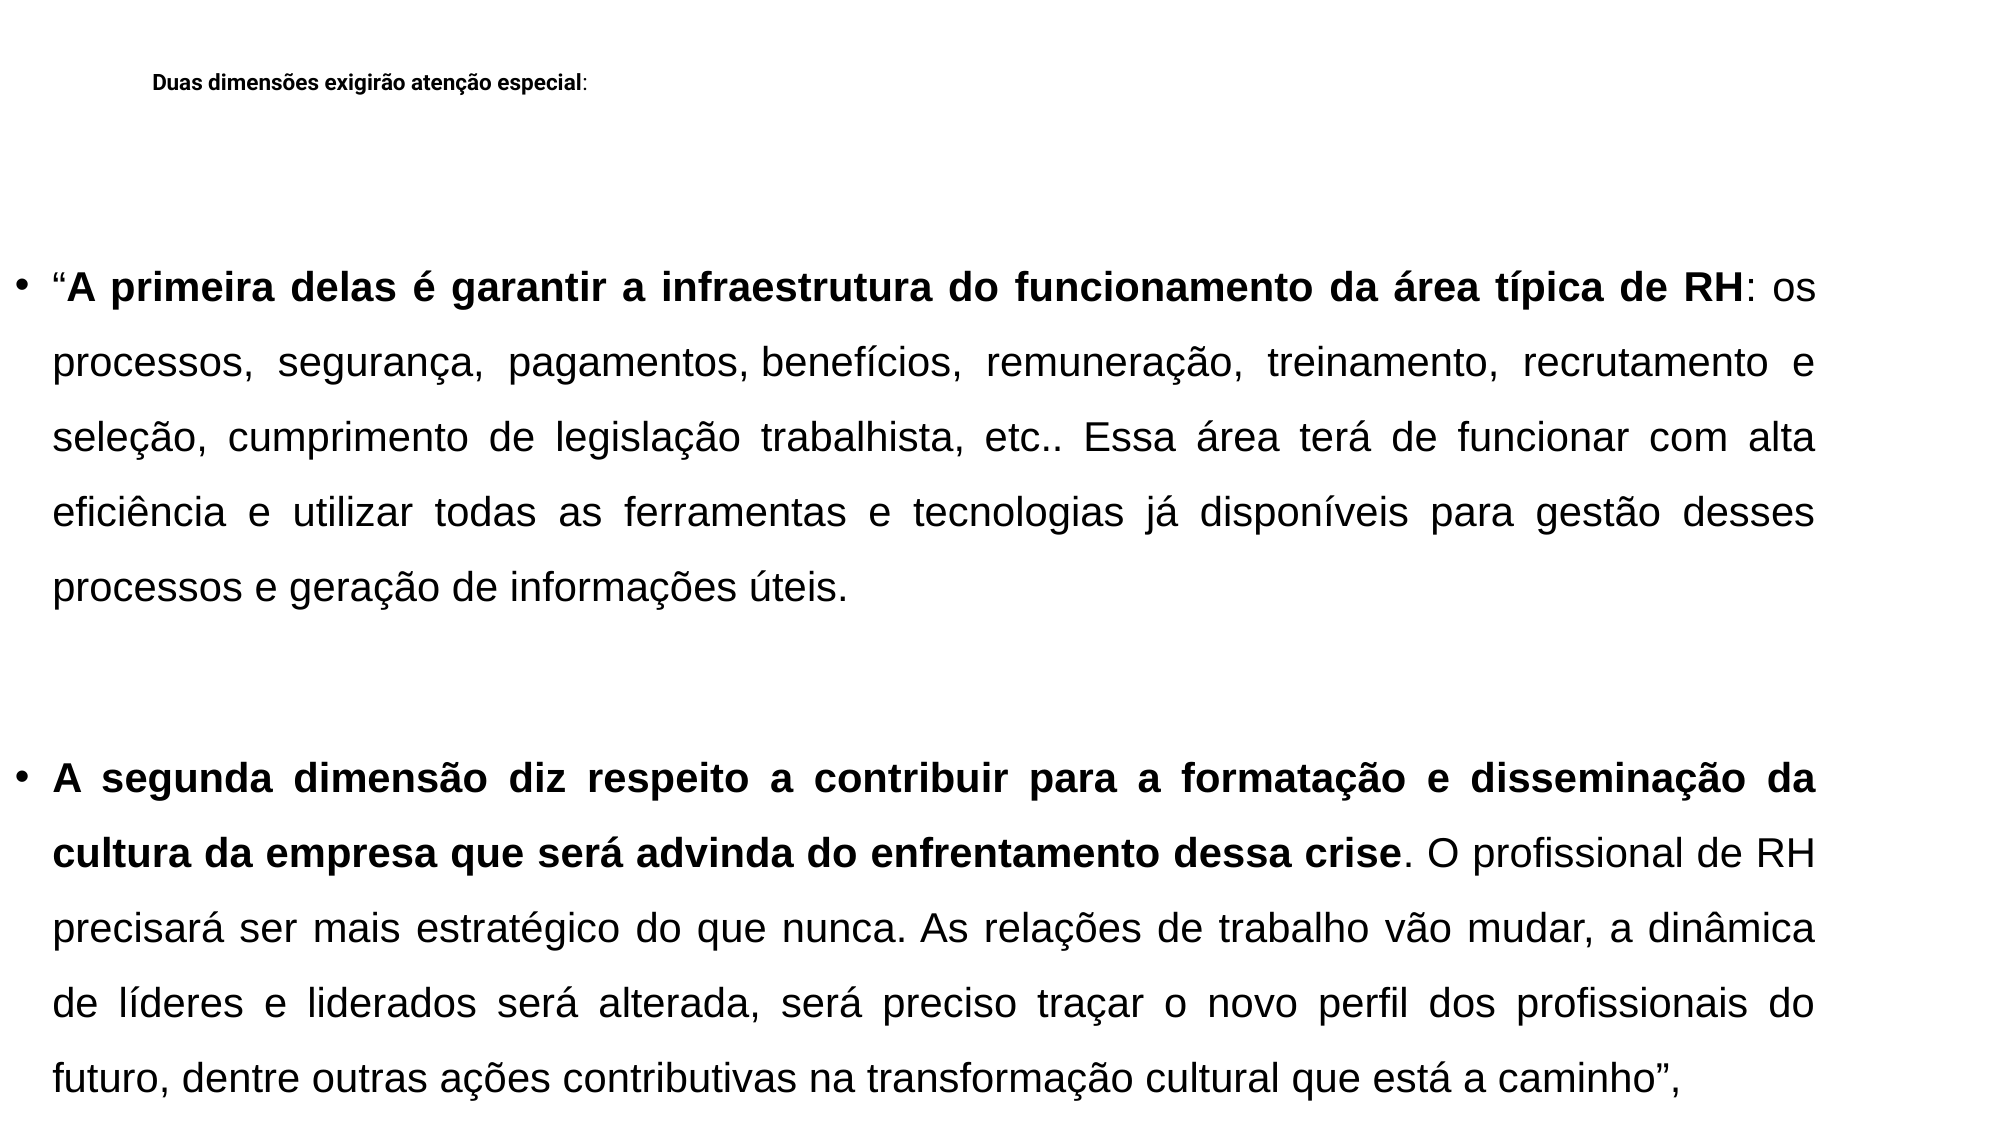

# Duas dimensões exigirão atenção especial:
“A primeira delas é garantir a infraestrutura do funcionamento da área típica de RH: os processos, segurança, pagamentos, benefícios, remuneração, treinamento, recrutamento e seleção, cumprimento de legislação trabalhista, etc.. Essa área terá de funcionar com alta eficiência e utilizar todas as ferramentas e tecnologias já disponíveis para gestão desses processos e geração de informações úteis.

A segunda dimensão diz respeito a contribuir para a formatação e disseminação da cultura da empresa que será advinda do enfrentamento dessa crise. O profissional de RH precisará ser mais estratégico do que nunca. As relações de trabalho vão mudar, a dinâmica de líderes e liderados será alterada, será preciso traçar o novo perfil dos profissionais do futuro, dentre outras ações contributivas na transformação cultural que está a caminho”,